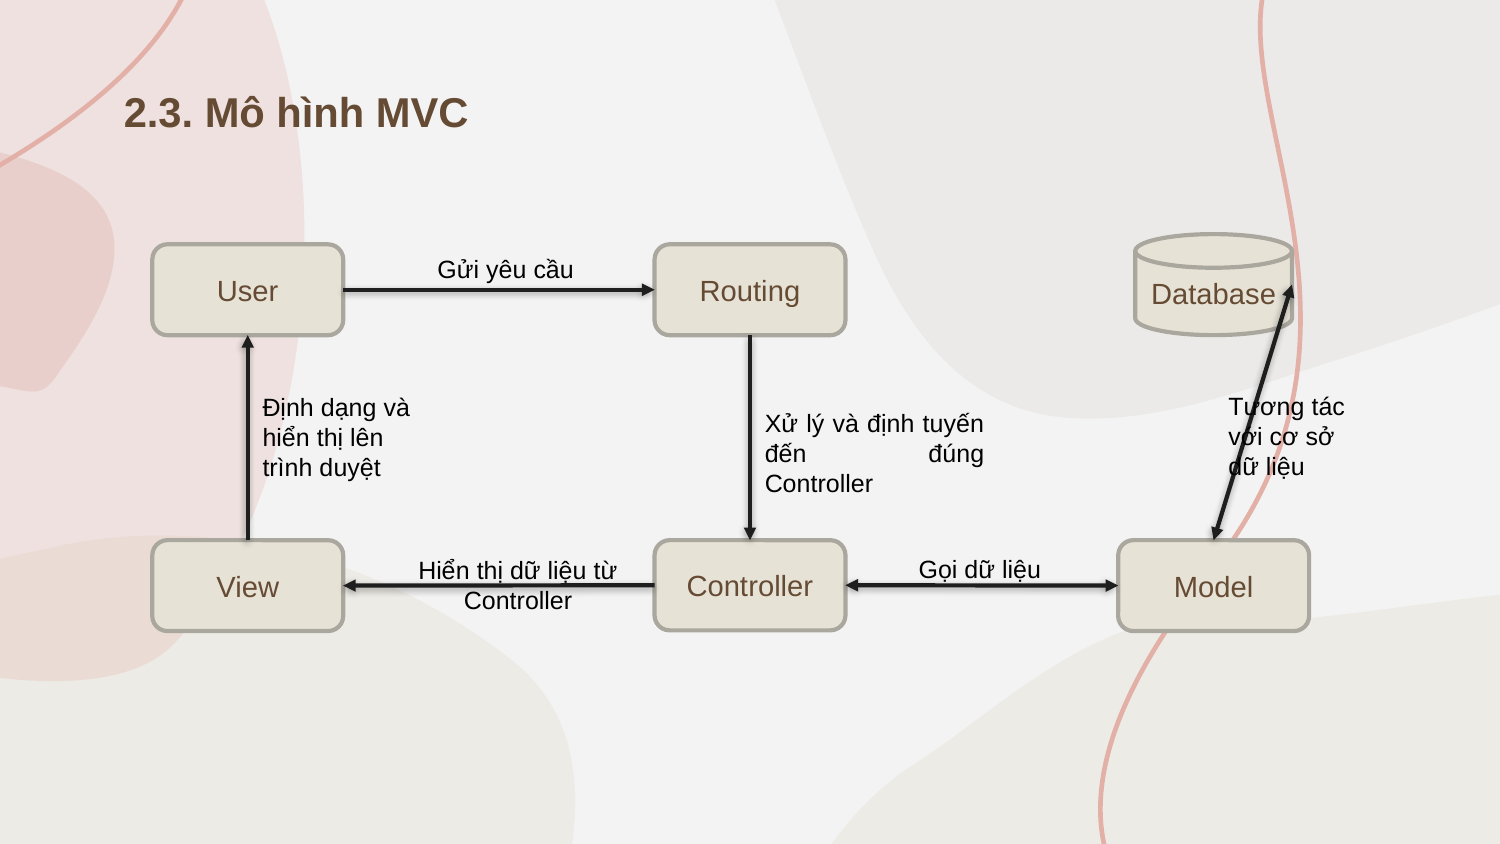

2.3. Mô hình MVC
Database
User
Routing
Gửi yêu cầu
Tương tác với cơ sở dữ liệu
Định dạng và hiển thị lên
trình duyệt
Xử lý và định tuyến đến đúng Controller
View
Controller
Model
Gọi dữ liệu
Hiển thị dữ liệu từ Controller